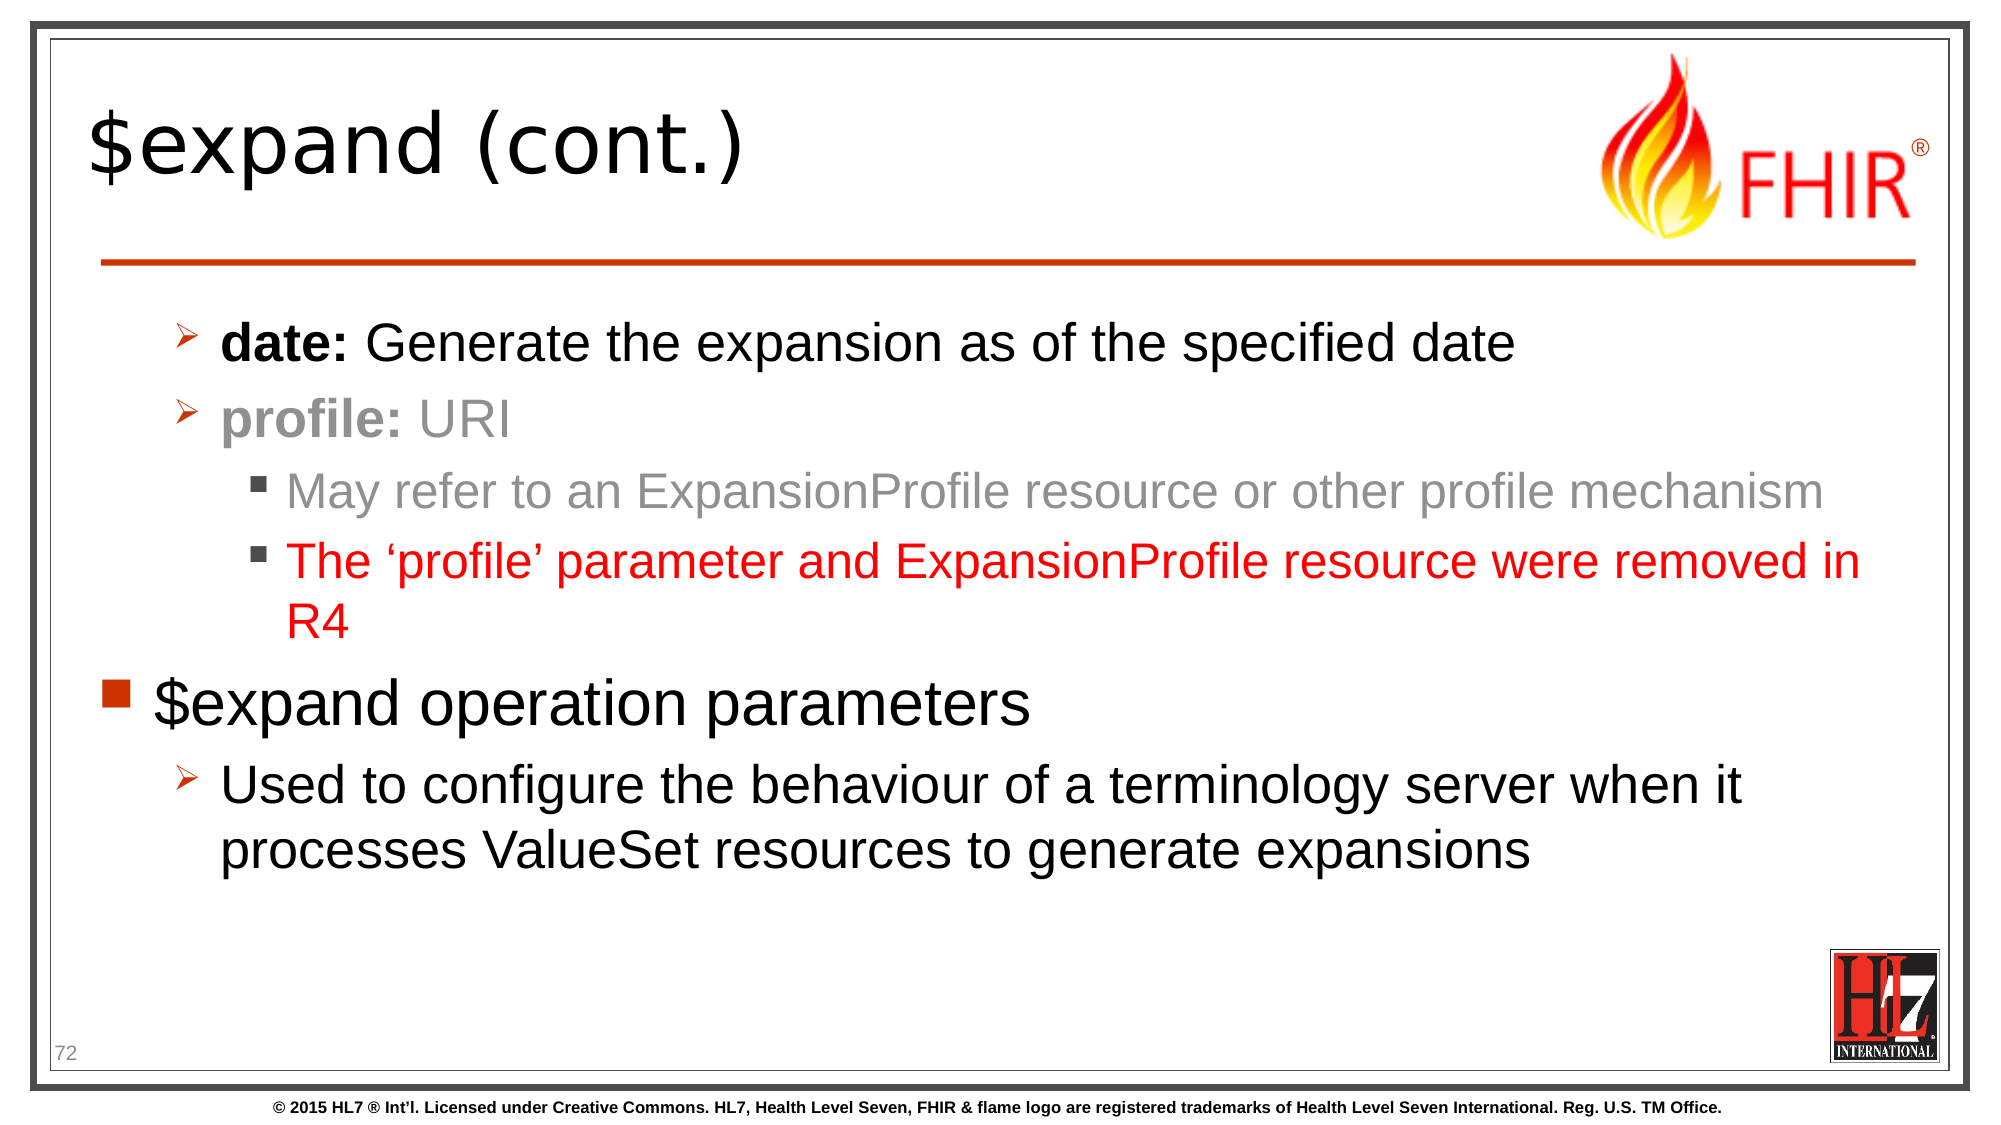

# $expand (cont.)
date: Generate the expansion as of the specified date
profile: URI
May refer to an ExpansionProfile resource or other profile mechanism
The ‘profile’ parameter and ExpansionProfile resource were removed in R4
$expand operation parameters
Used to configure the behaviour of a terminology server when it processes ValueSet resources to generate expansions
72